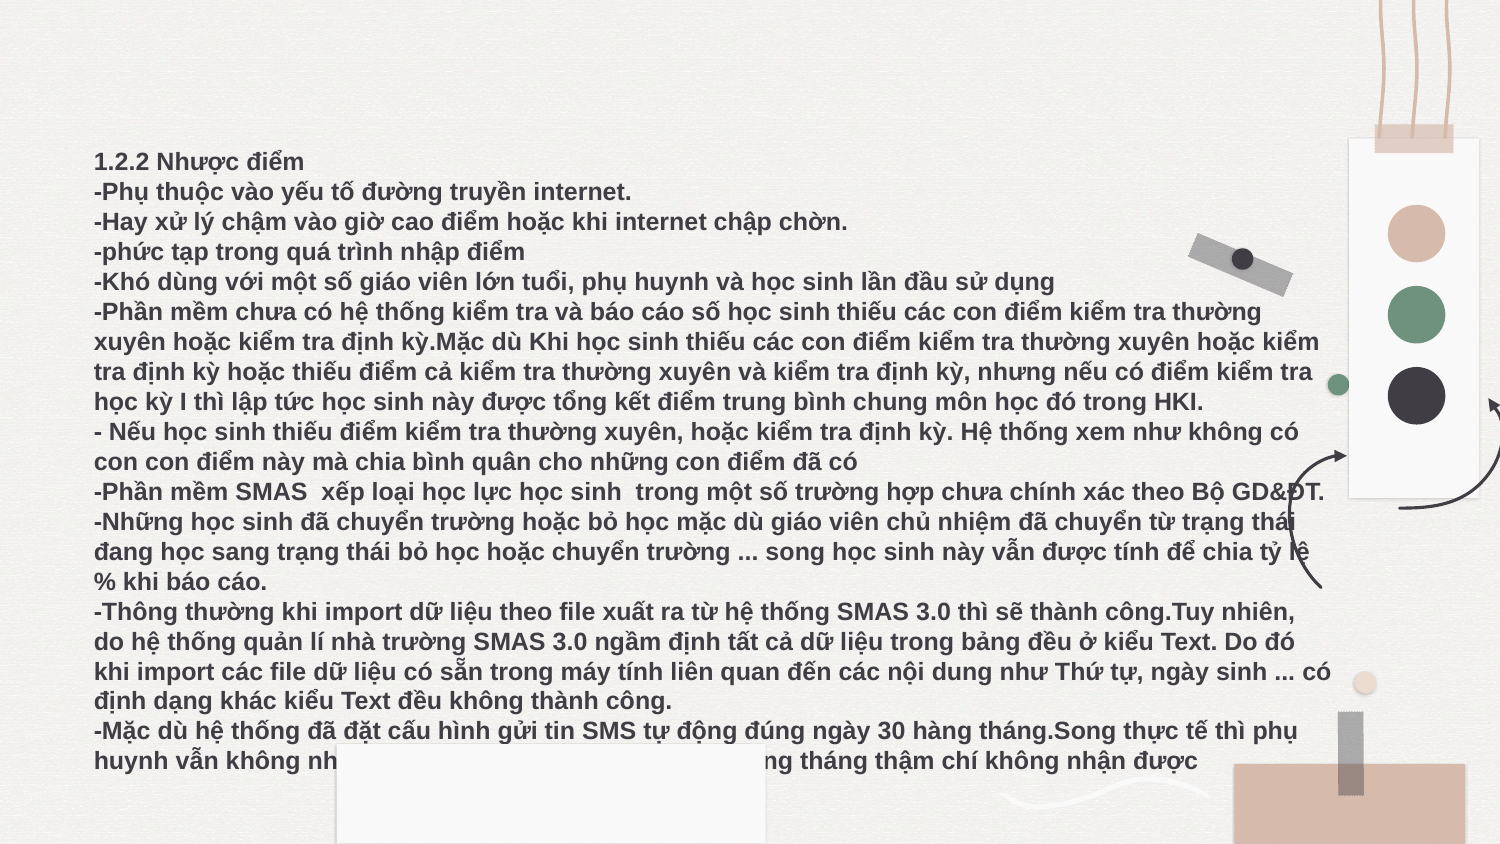

1.2.2 Nhược điểm
-Phụ thuộc vào yếu tố đường truyền internet.
-Hay xử lý chậm vào giờ cao điểm hoặc khi internet chập chờn.
-phức tạp trong quá trình nhập điểm
-Khó dùng với một số giáo viên lớn tuổi, phụ huynh và học sinh lần đầu sử dụng
-Phần mềm chưa có hệ thống kiểm tra và báo cáo số học sinh thiếu các con điểm kiểm tra thường xuyên hoặc kiểm tra định kỳ.Mặc dù Khi học sinh thiếu các con điểm kiểm tra thường xuyên hoặc kiểm tra định kỳ hoặc thiếu điểm cả kiểm tra thường xuyên và kiểm tra định kỳ, nhưng nếu có điểm kiểm tra học kỳ I thì lập tức học sinh này được tổng kết điểm trung bình chung môn học đó trong HKI.
- Nếu học sinh thiếu điểm kiểm tra thường xuyên, hoặc kiểm tra định kỳ. Hệ thống xem như không có con con điểm này mà chia bình quân cho những con điểm đã có
-Phần mềm SMAS  xếp loại học lực học sinh  trong một số trường hợp chưa chính xác theo Bộ GD&ĐT.
-Những học sinh đã chuyển trường hoặc bỏ học mặc dù giáo viên chủ nhiệm đã chuyển từ trạng thái đang học sang trạng thái bỏ học hoặc chuyển trường ... song học sinh này vẫn được tính để chia tỷ lệ % khi báo cáo.
-Thông thường khi import dữ liệu theo file xuất ra từ hệ thống SMAS 3.0 thì sẽ thành công.Tuy nhiên, do hệ thống quản lí nhà trường SMAS 3.0 ngầm định tất cả dữ liệu trong bảng đều ở kiểu Text. Do đó khi import các file dữ liệu có sẵn trong máy tính liên quan đến các nội dung như Thứ tự, ngày sinh ... có định dạng khác kiểu Text đều không thành công.
-Mặc dù hệ thống đã đặt cấu hình gửi tin SMS tự động đúng ngày 30 hàng tháng.Song thực tế thì phụ huynh vẫn không nhận được tin nhắn vào đúng ngày hàng tháng thậm chí không nhận được